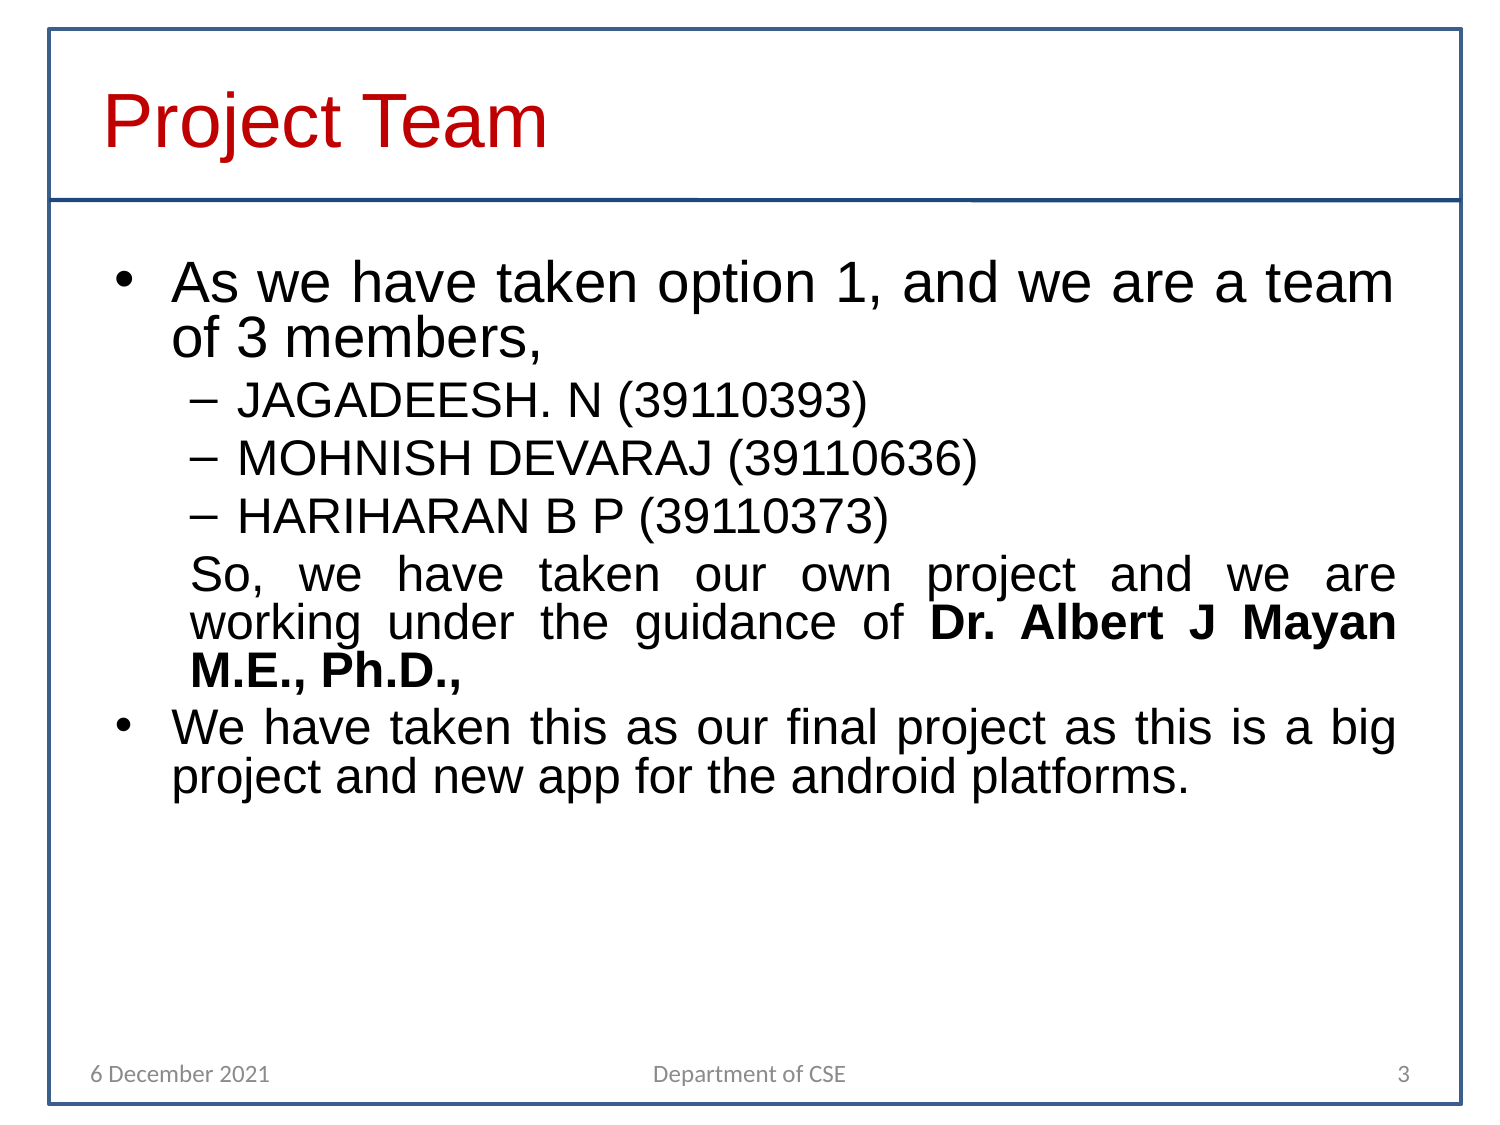

Project Team
As we have taken option 1, and we are a team of 3 members,
JAGADEESH. N (39110393)
MOHNISH DEVARAJ (39110636)
HARIHARAN B P (39110373)
So, we have taken our own project and we are working under the guidance of Dr. Albert J Mayan M.E., Ph.D.,
We have taken this as our final project as this is a big project and new app for the android platforms.
6 December 2021
Department of CSE
3